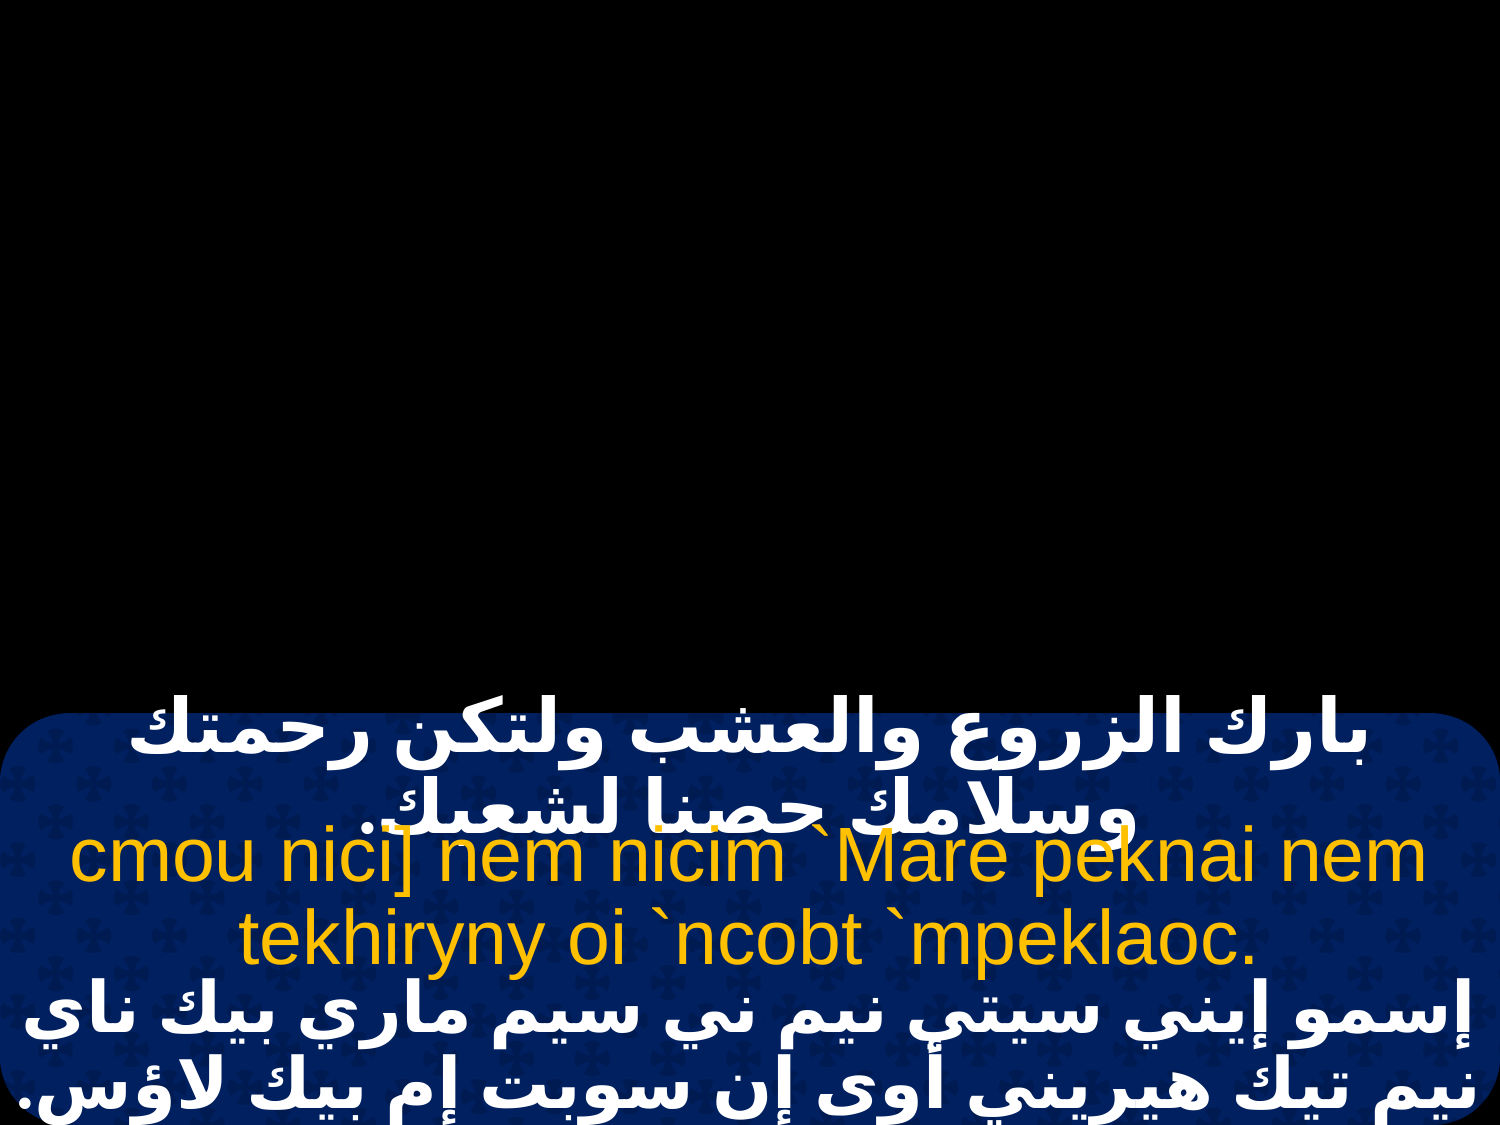

# الزروع
بارك الزروع والعشب ولتكن رحمتك وسلامك حصنا لشعبك.
cmou nici] nem nicim `Mare peknai nem tekhiryny oi `ncobt `mpeklaoc.
إسمو إيني سيتي نيم ني سيم ماري بيك ناي نيم تيك هيريني أوى إن سوبت إم بيك لاؤس.